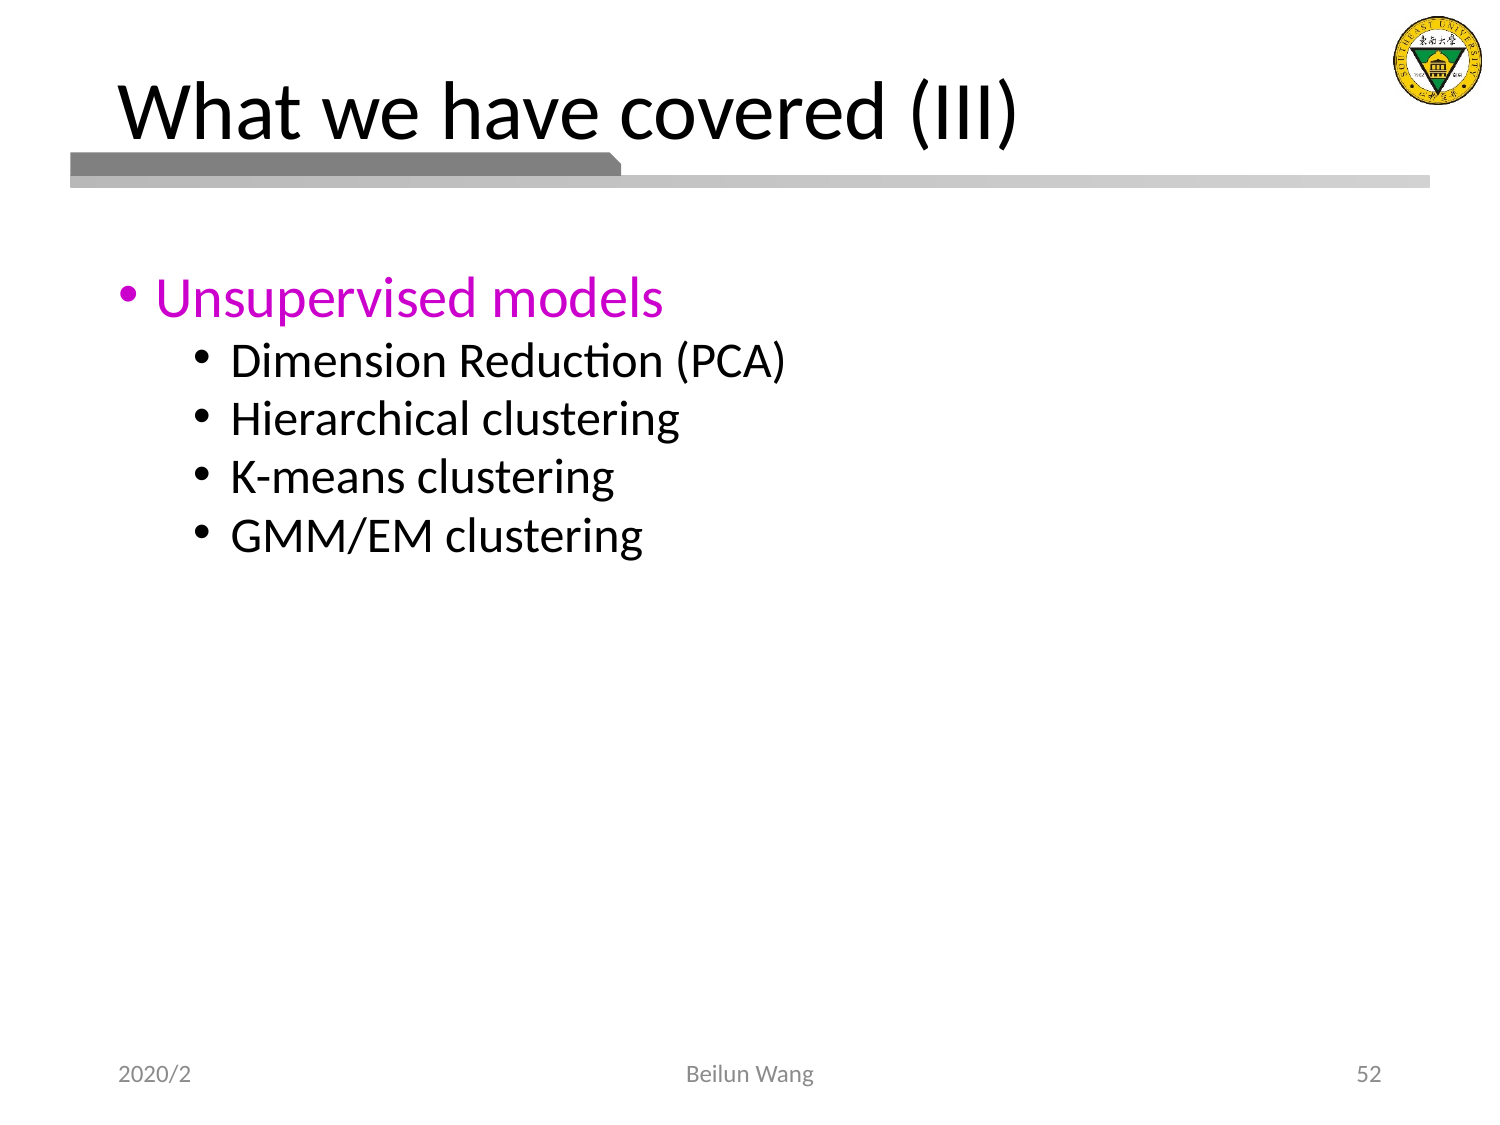

# What we have covered (III)
Unsupervised models
Dimension Reduction (PCA)
Hierarchical clustering
K-means clustering
GMM/EM clustering

2020/2
Beilun Wang
52